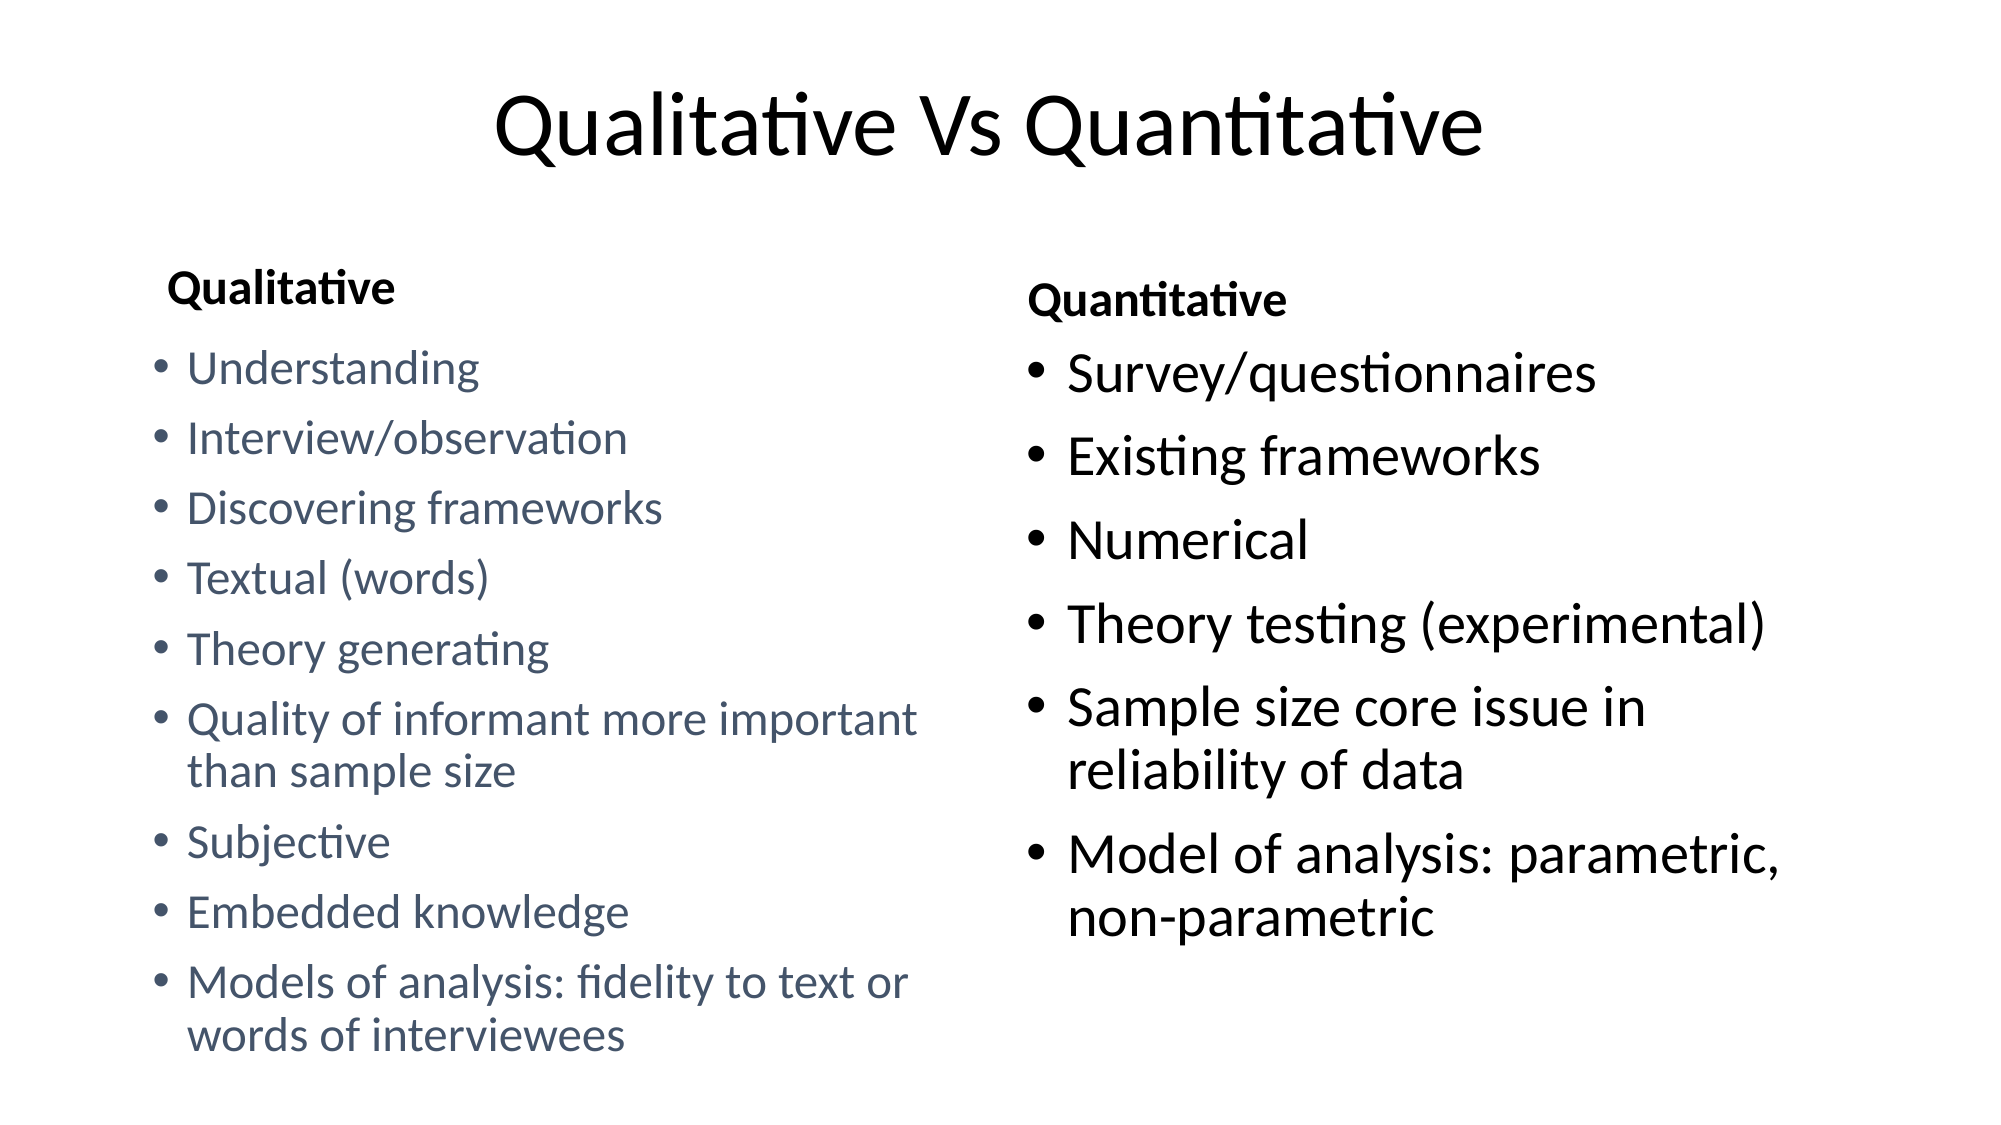

# Qualitative Vs Quantitative
Qualitative
Quantitative
Understanding
Interview/observation
Discovering frameworks
Textual (words)
Theory generating
Quality of informant more important than sample size
Subjective
Embedded knowledge
Models of analysis: fidelity to text or words of interviewees

Survey/questionnaires
Existing frameworks
Numerical
Theory testing (experimental)
Sample size core issue in reliability of data
Model of analysis: parametric, non-parametric